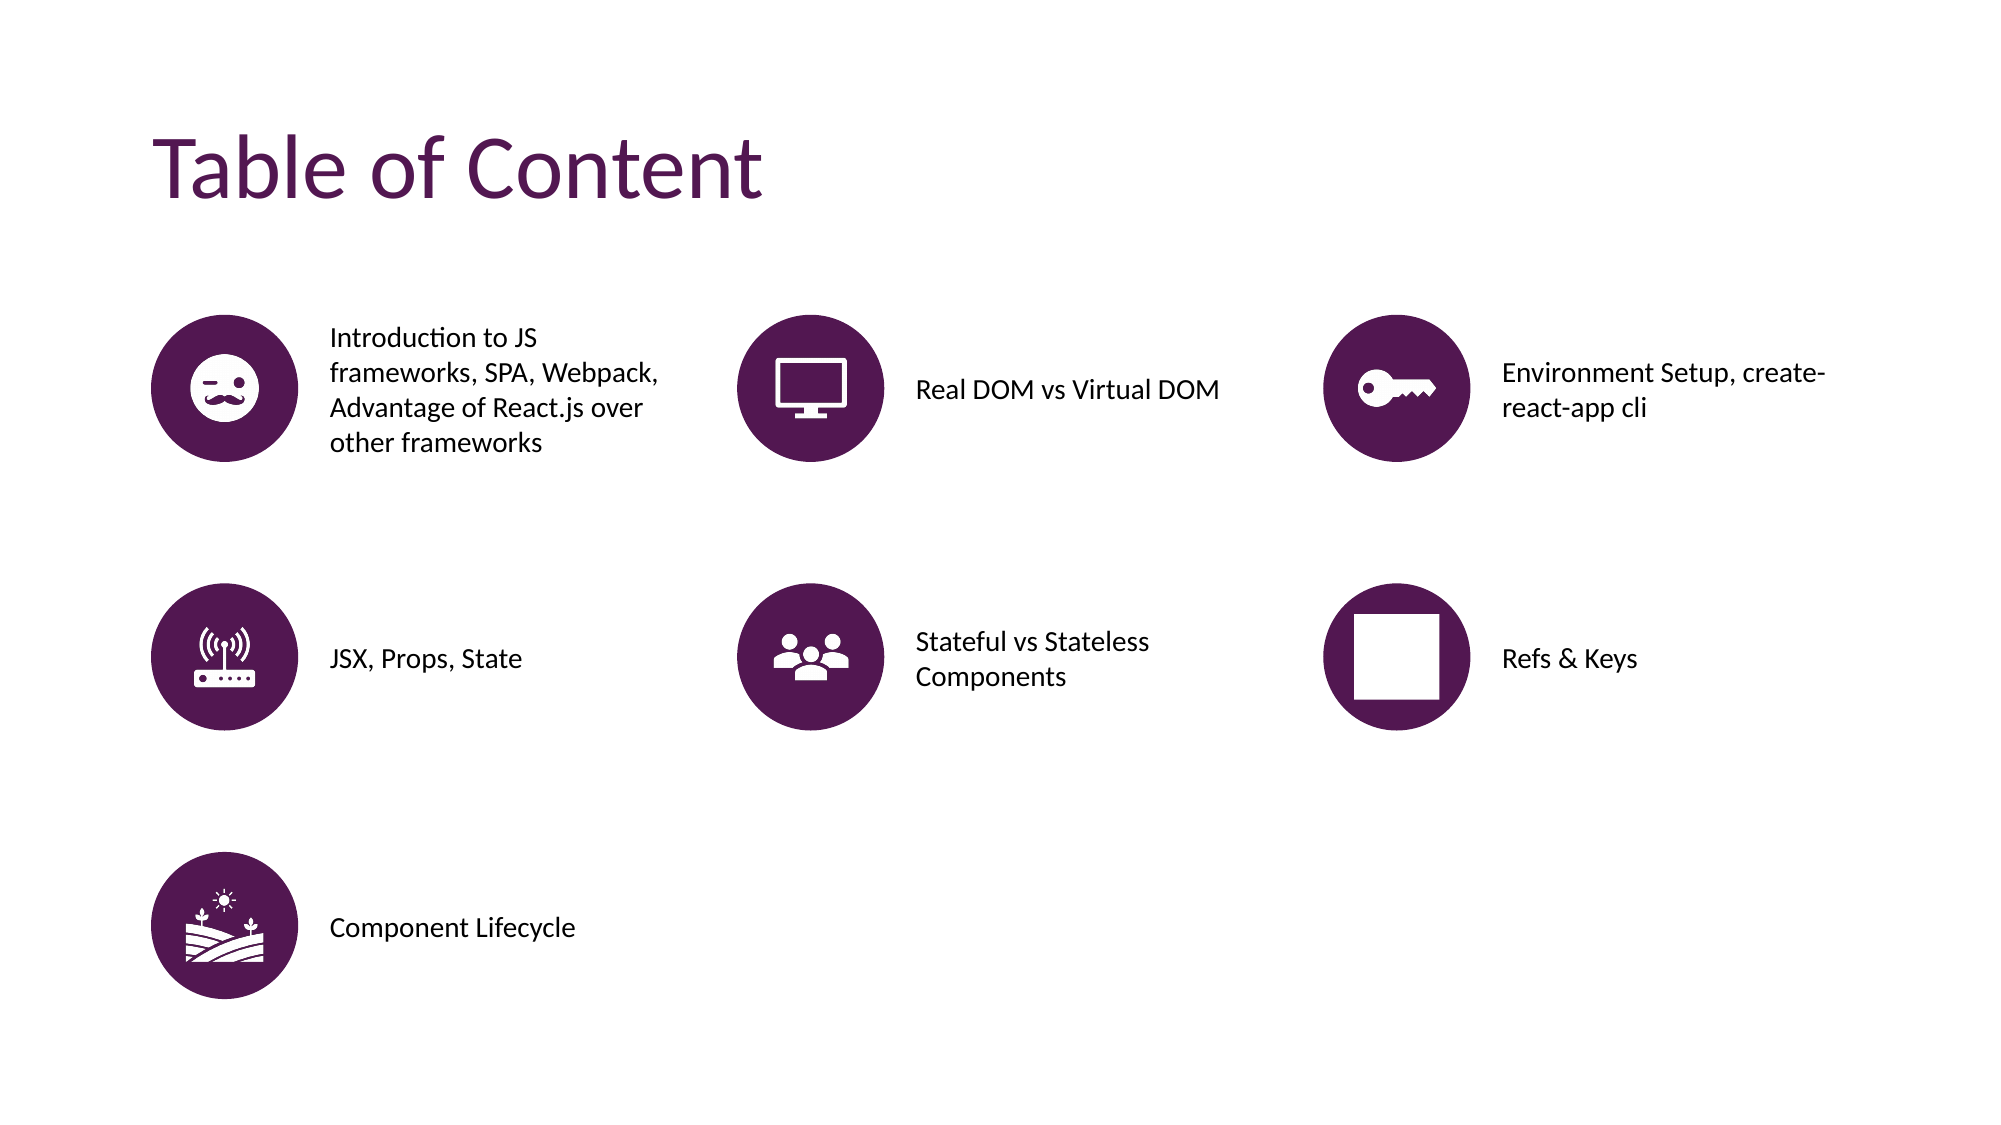

# Table of Content
Introduction to JS frameworks, SPA, Webpack, Advantage of React.js over other frameworks
Real DOM vs Virtual DOM
Environment Setup, create-react-app cli
JSX, Props, State
Stateful vs Stateless Components
Refs & Keys
Component Lifecycle